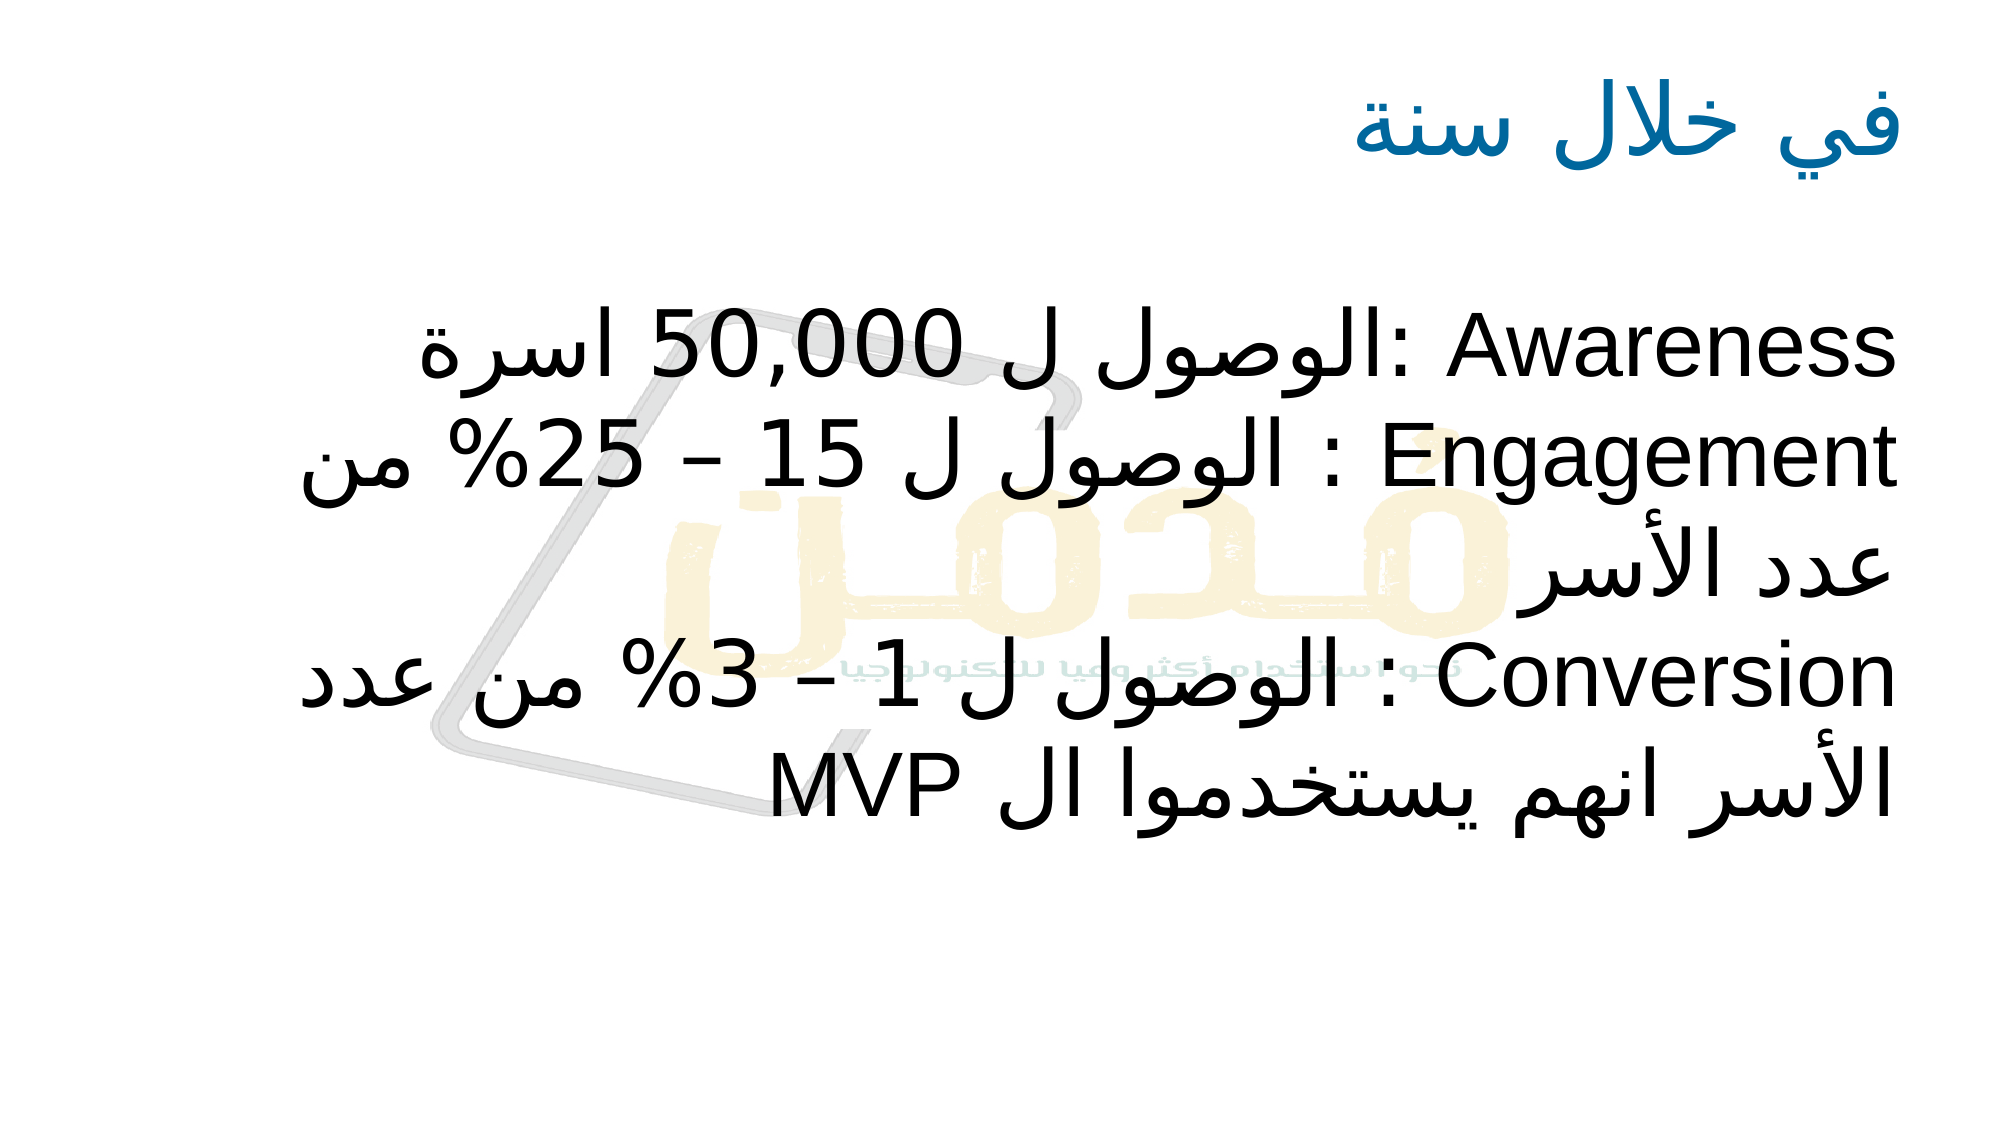

في خلال سنة
Awareness :الوصول ل 50,000 اسرة
Engagement : الوصول ل 15 – 25% من عدد الأسر
Conversion : الوصول ل 1 – 3% من عدد الأسر انهم يستخدموا ال MVP